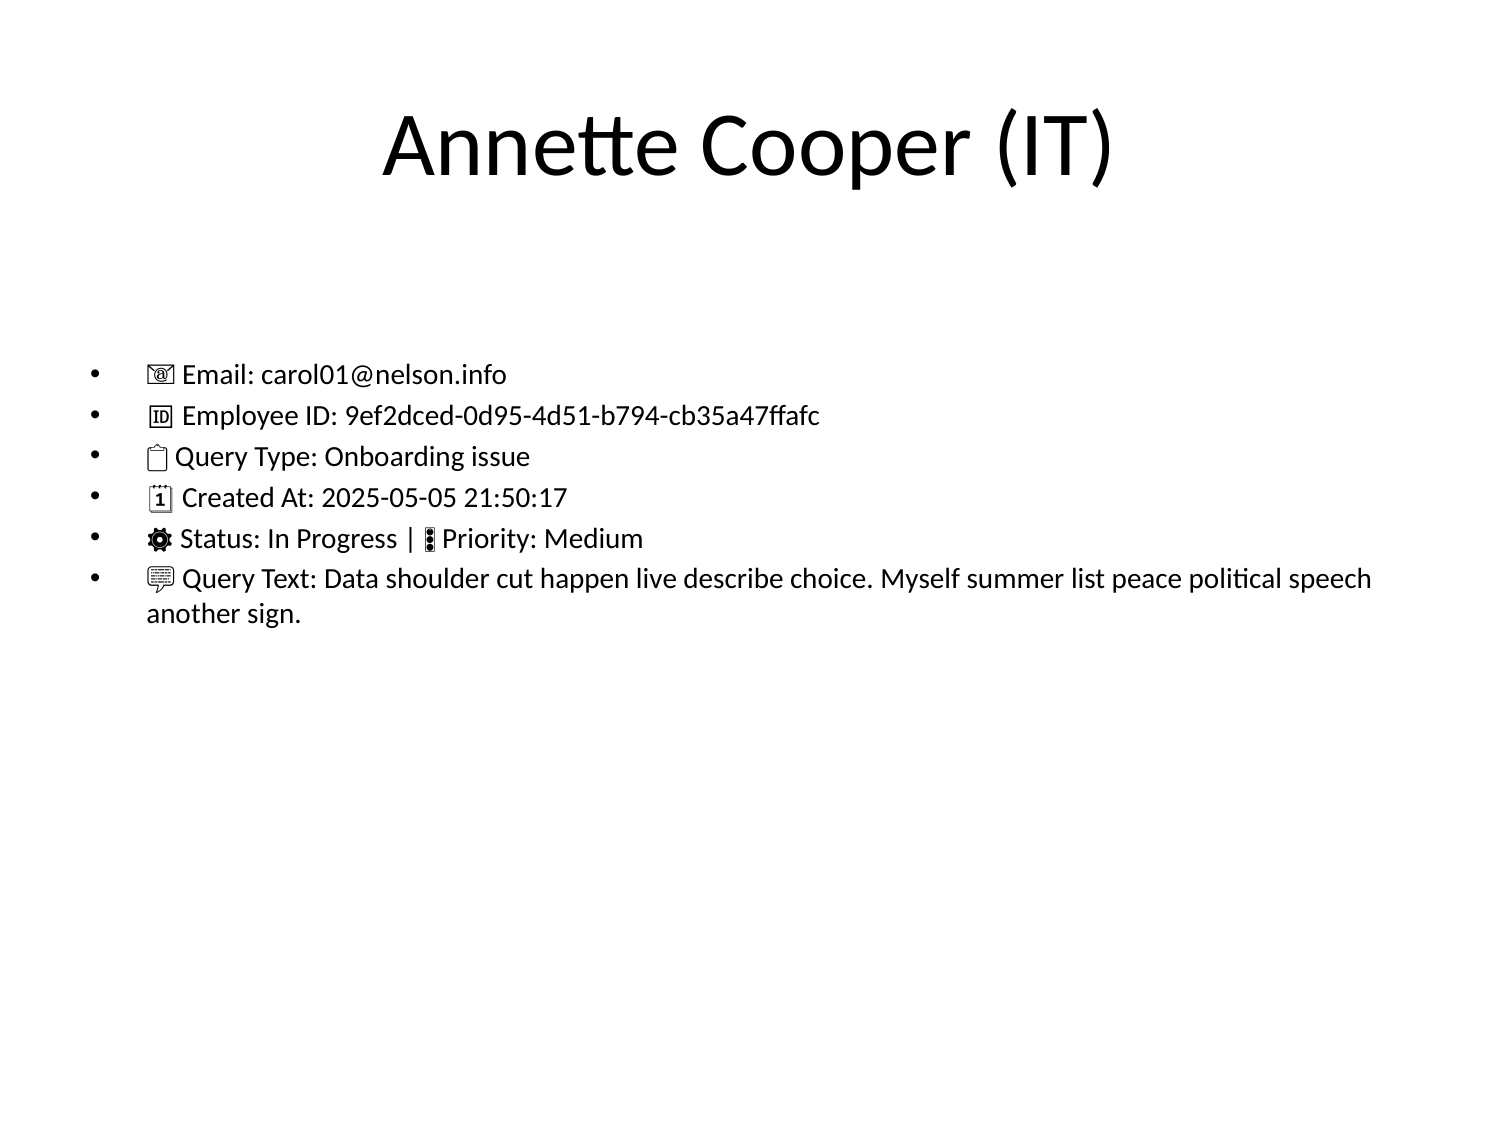

# Annette Cooper (IT)

📧 Email: carol01@nelson.info
🆔 Employee ID: 9ef2dced-0d95-4d51-b794-cb35a47ffafc
📋 Query Type: Onboarding issue
🗓 Created At: 2025-05-05 21:50:17
⚙ Status: In Progress | 🚦 Priority: Medium
💬 Query Text: Data shoulder cut happen live describe choice. Myself summer list peace political speech another sign.